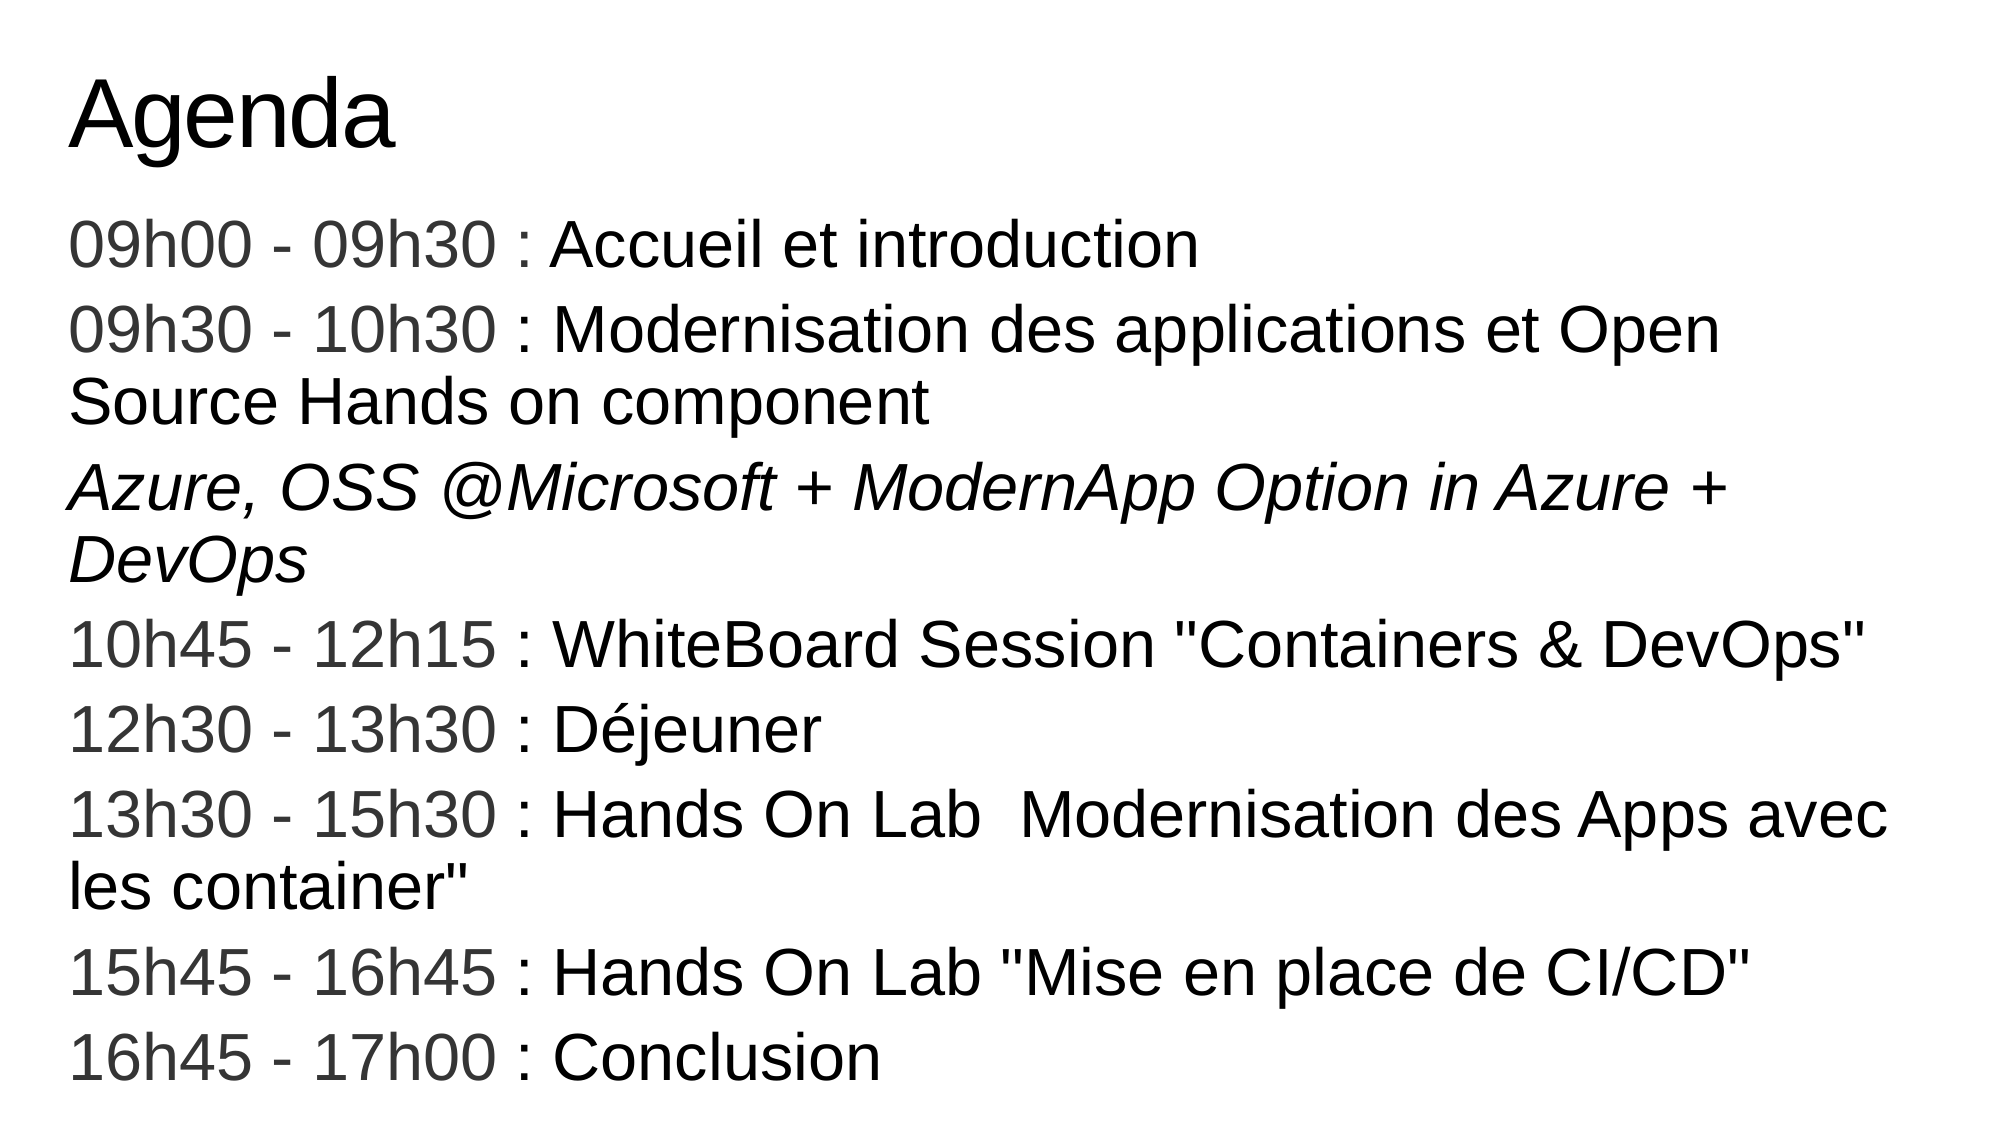

# Agenda
09h00 - 09h30 : Accueil et introduction
09h30 - 10h30 : Modernisation des applications et Open Source Hands on component
Azure, OSS @Microsoft + ModernApp Option in Azure + DevOps
10h45 - 12h15 : WhiteBoard Session "Containers & DevOps"
12h30 - 13h30 : Déjeuner
13h30 - 15h30 : Hands On Lab  Modernisation des Apps avec les container"
15h45 - 16h45 : Hands On Lab "Mise en place de CI/CD"
16h45 - 17h00 : Conclusion